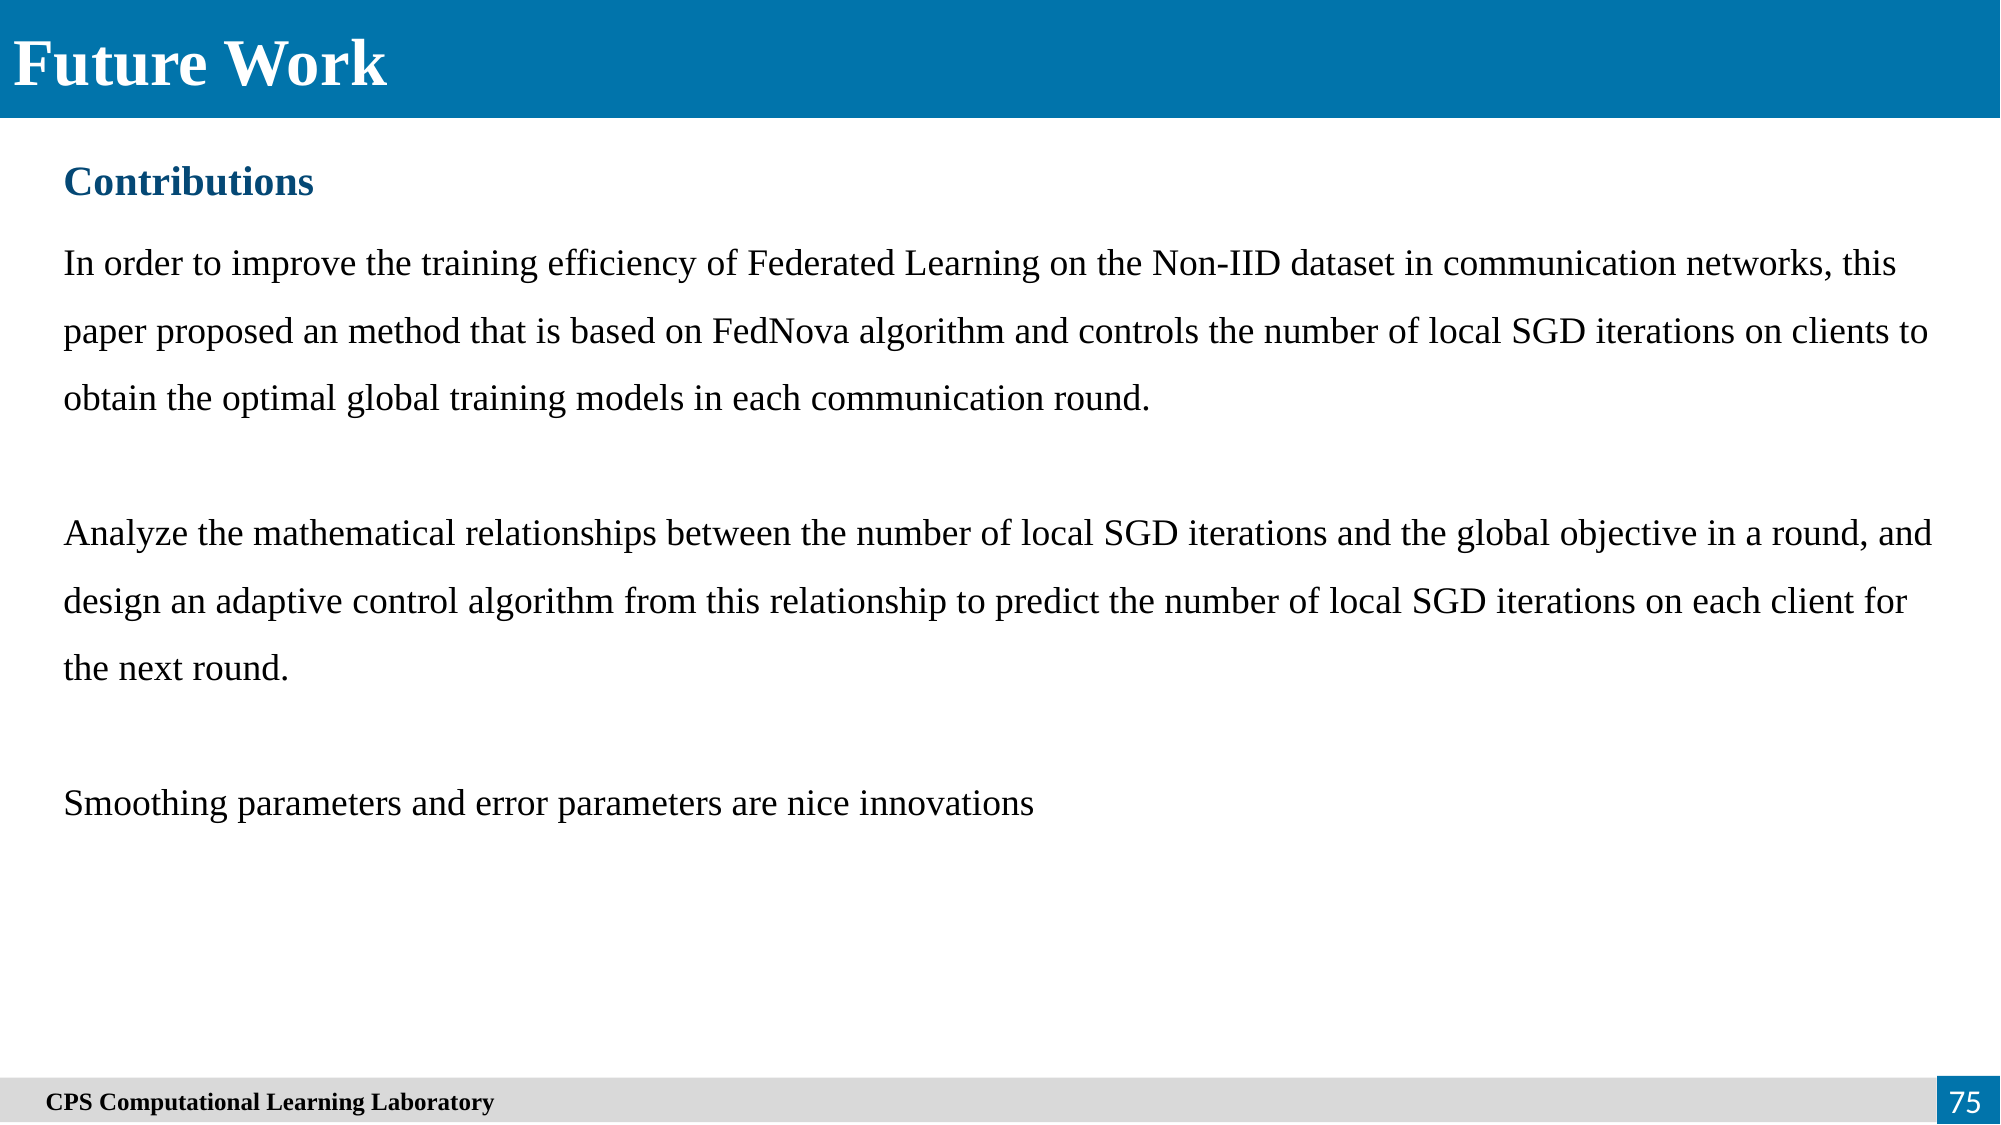

Future Work
Contributions
In order to improve the training efficiency of Federated Learning on the Non-IID dataset in communication networks, this
paper proposed an method that is based on FedNova algorithm and controls the number of local SGD iterations on clients to
obtain the optimal global training models in each communication round.

Analyze the mathematical relationships between the number of local SGD iterations and the global objective in a round, and design an adaptive control algorithm from this relationship to predict the number of local SGD iterations on each client for the next round.

Smoothing parameters and error parameters are nice innovations
75
　CPS Computational Learning Laboratory